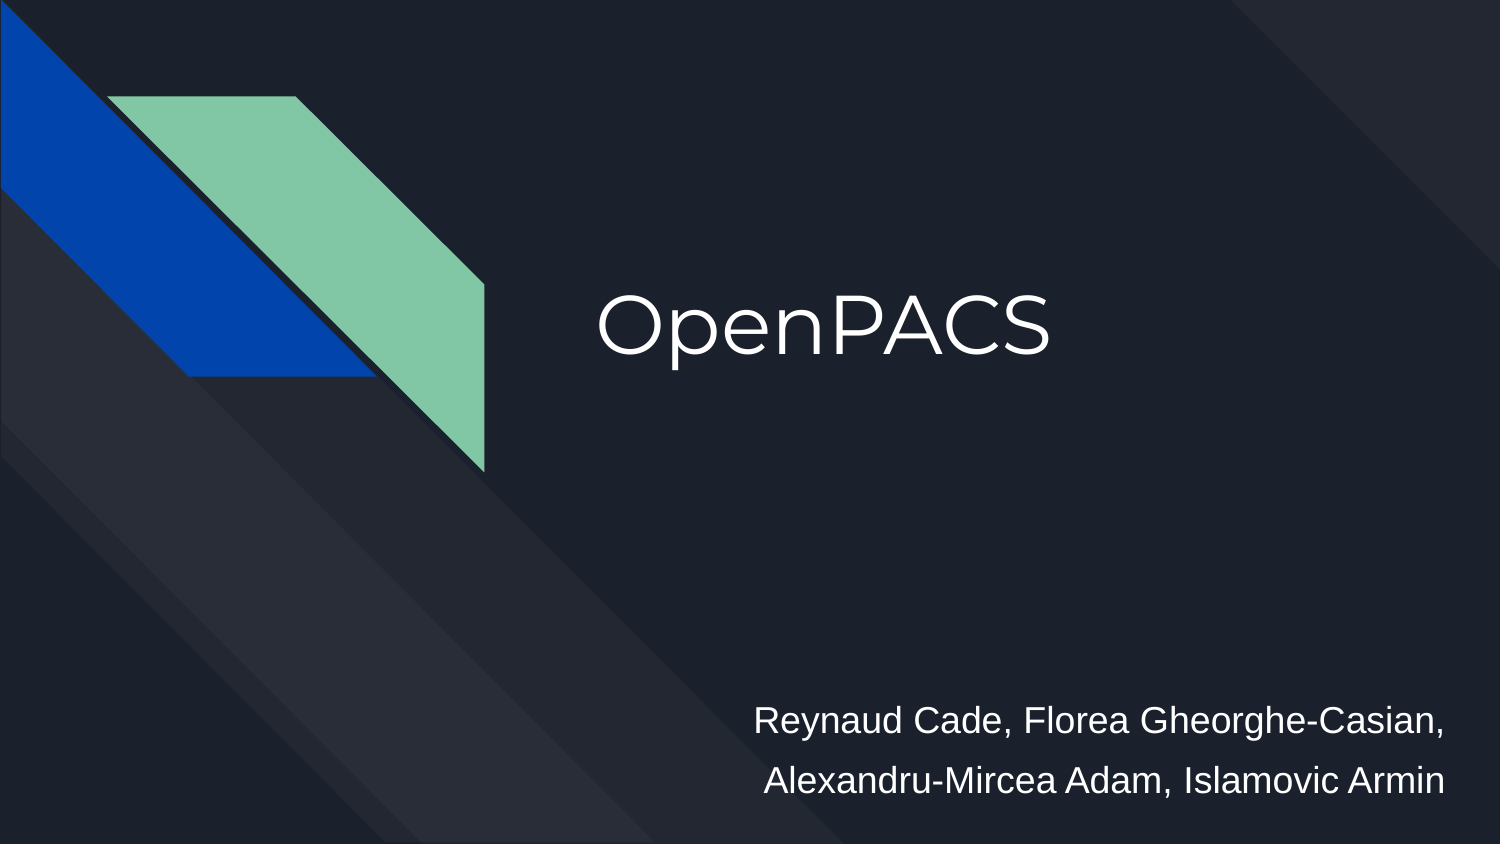

# OpenPACS
Reynaud Cade, Florea Gheorghe-Casian,
Alexandru-Mircea Adam, Islamovic Armin